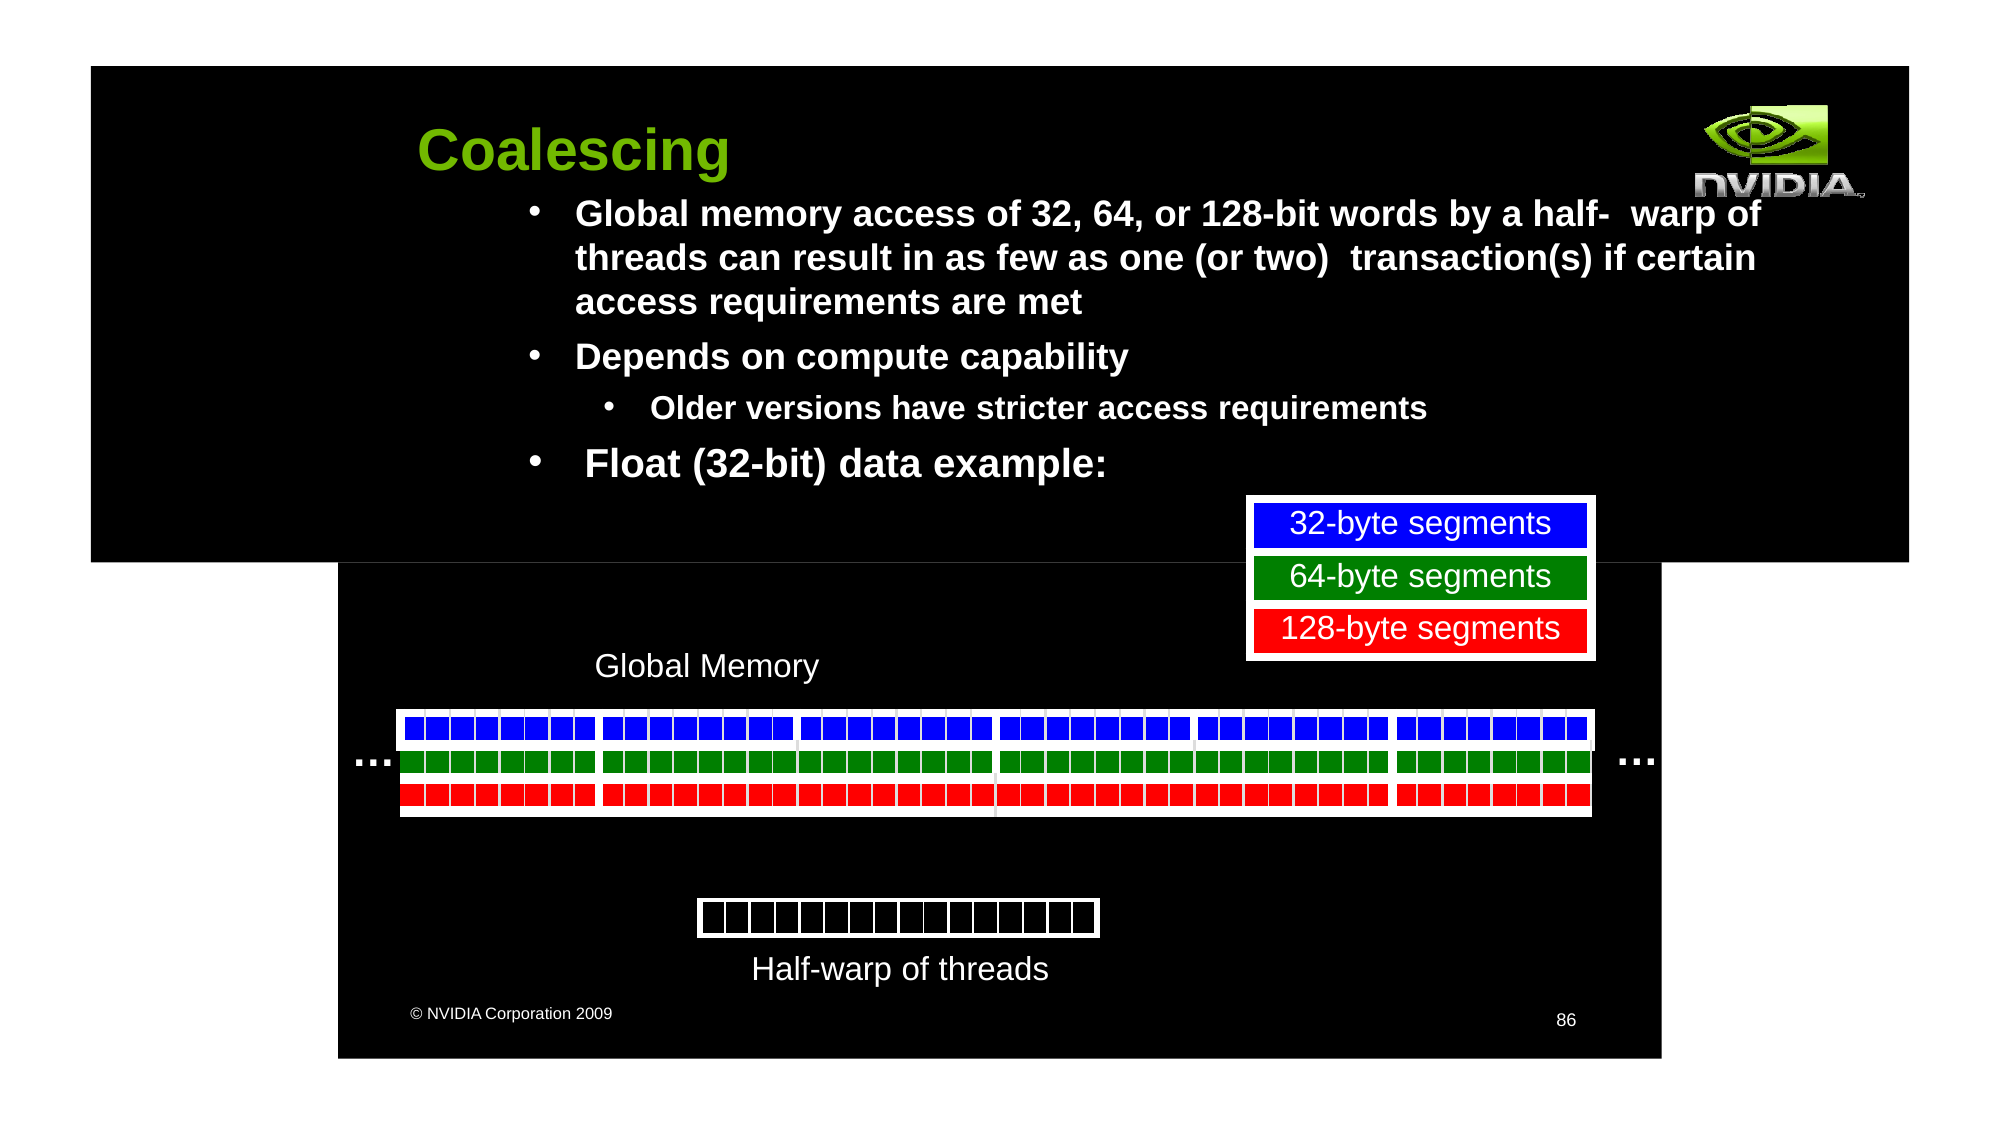

# Coalescing
Global memory access of 32, 64, or 128-bit words by a half-  warp of threads can result in as few as one (or two)  transaction(s) if certain access requirements are met
Depends on compute capability
Older versions have stricter access requirements
Float (32-bit) data example:
| 32-byte segments |
| --- |
| 64-byte segments |
| 128-byte segments |

Global Memory
|  |  |  |  |  |  |  |  |  |  |  |  |  |  |  |  |  |  |  |  |  |  |  |  |  |  |  |  |  |  |  |  |  |  |  |  |  |  |  |  |  |  |  |  |  |  |  |  |
| --- | --- | --- | --- | --- | --- | --- | --- | --- | --- | --- | --- | --- | --- | --- | --- | --- | --- | --- | --- | --- | --- | --- | --- | --- | --- | --- | --- | --- | --- | --- | --- | --- | --- | --- | --- | --- | --- | --- | --- | --- | --- | --- | --- | --- | --- | --- | --- |
|  |  |  |  |  |  |  |  |  |  |  |  |  |  |  |  |  |  |  |  |  |  |  |  |  |  |  |  |  |  |  |  |  |  |  |  |  |  |  |  |  |  |  |  |  |  |  |  |
|  |  |  |  |  |  |  |  |  |  |  |  |  |  |  |  |  |  |  |  |  |  |  |  |  |  |  |  |  |  |  |  |  |  |  |  |  |  |  |  |  |  |  |  |  |  |  |  |
…
…
|  |  |  |  |  |  |  |  |  |  |  |  |  |  |  |  |
| --- | --- | --- | --- | --- | --- | --- | --- | --- | --- | --- | --- | --- | --- | --- | --- |
Half-warp of threads
© NVIDIA Corporation 2009
86